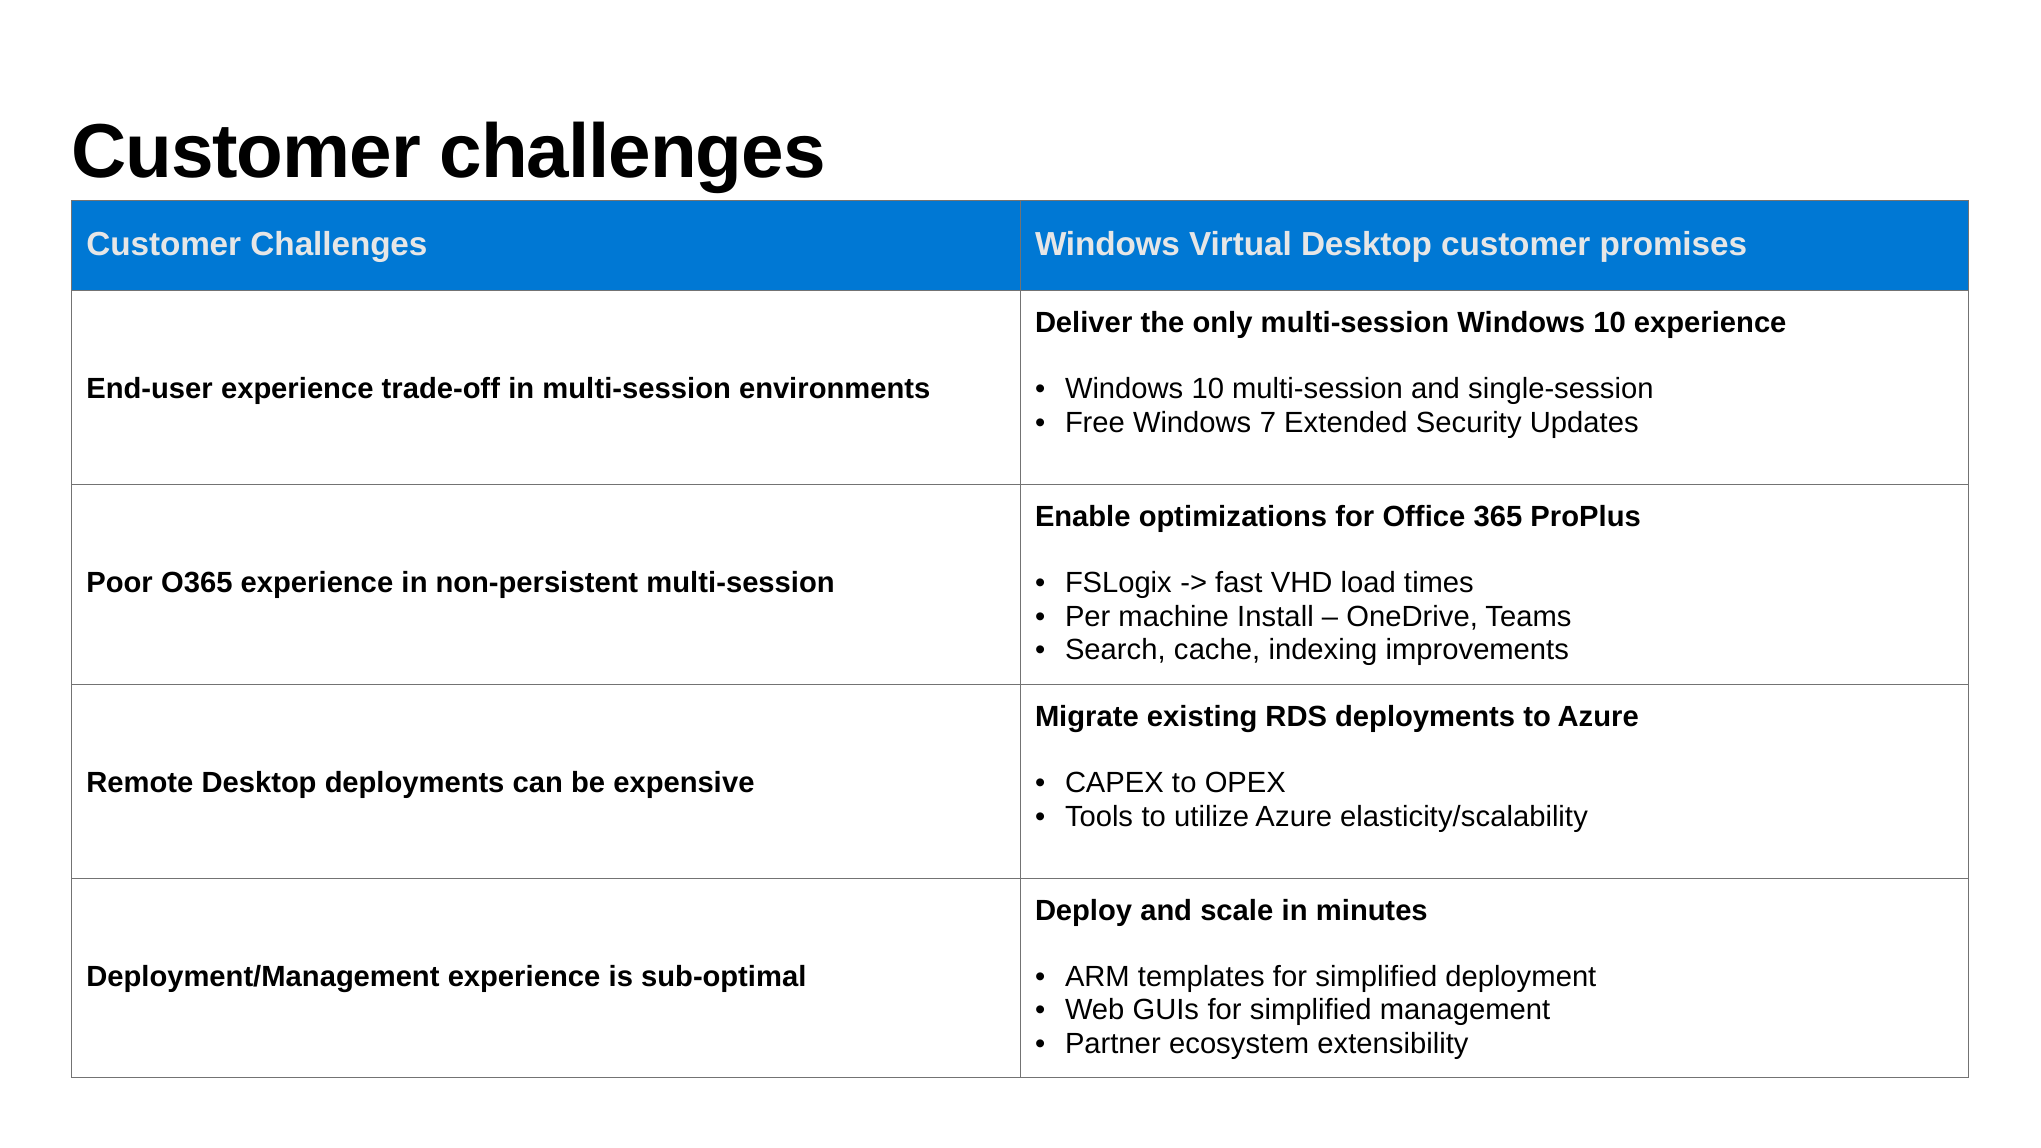

# Customer challenges
| Customer Challenges | Windows Virtual Desktop customer promises |
| --- | --- |
| End-user experience trade-off in multi-session environments | Deliver the only multi-session Windows 10 experience Windows 10 multi-session and single-session Free Windows 7 Extended Security Updates |
| Poor O365 experience in non-persistent multi-session | Enable optimizations for Office 365 ProPlus FSLogix -> fast VHD load times Per machine Install – OneDrive, Teams Search, cache, indexing improvements |
| Remote Desktop deployments can be expensive | Migrate existing RDS deployments to Azure CAPEX to OPEX Tools to utilize Azure elasticity/scalability |
| Deployment/Management experience is sub-optimal | Deploy and scale in minutes  ARM templates for simplified deployment Web GUIs for simplified management Partner ecosystem extensibility |